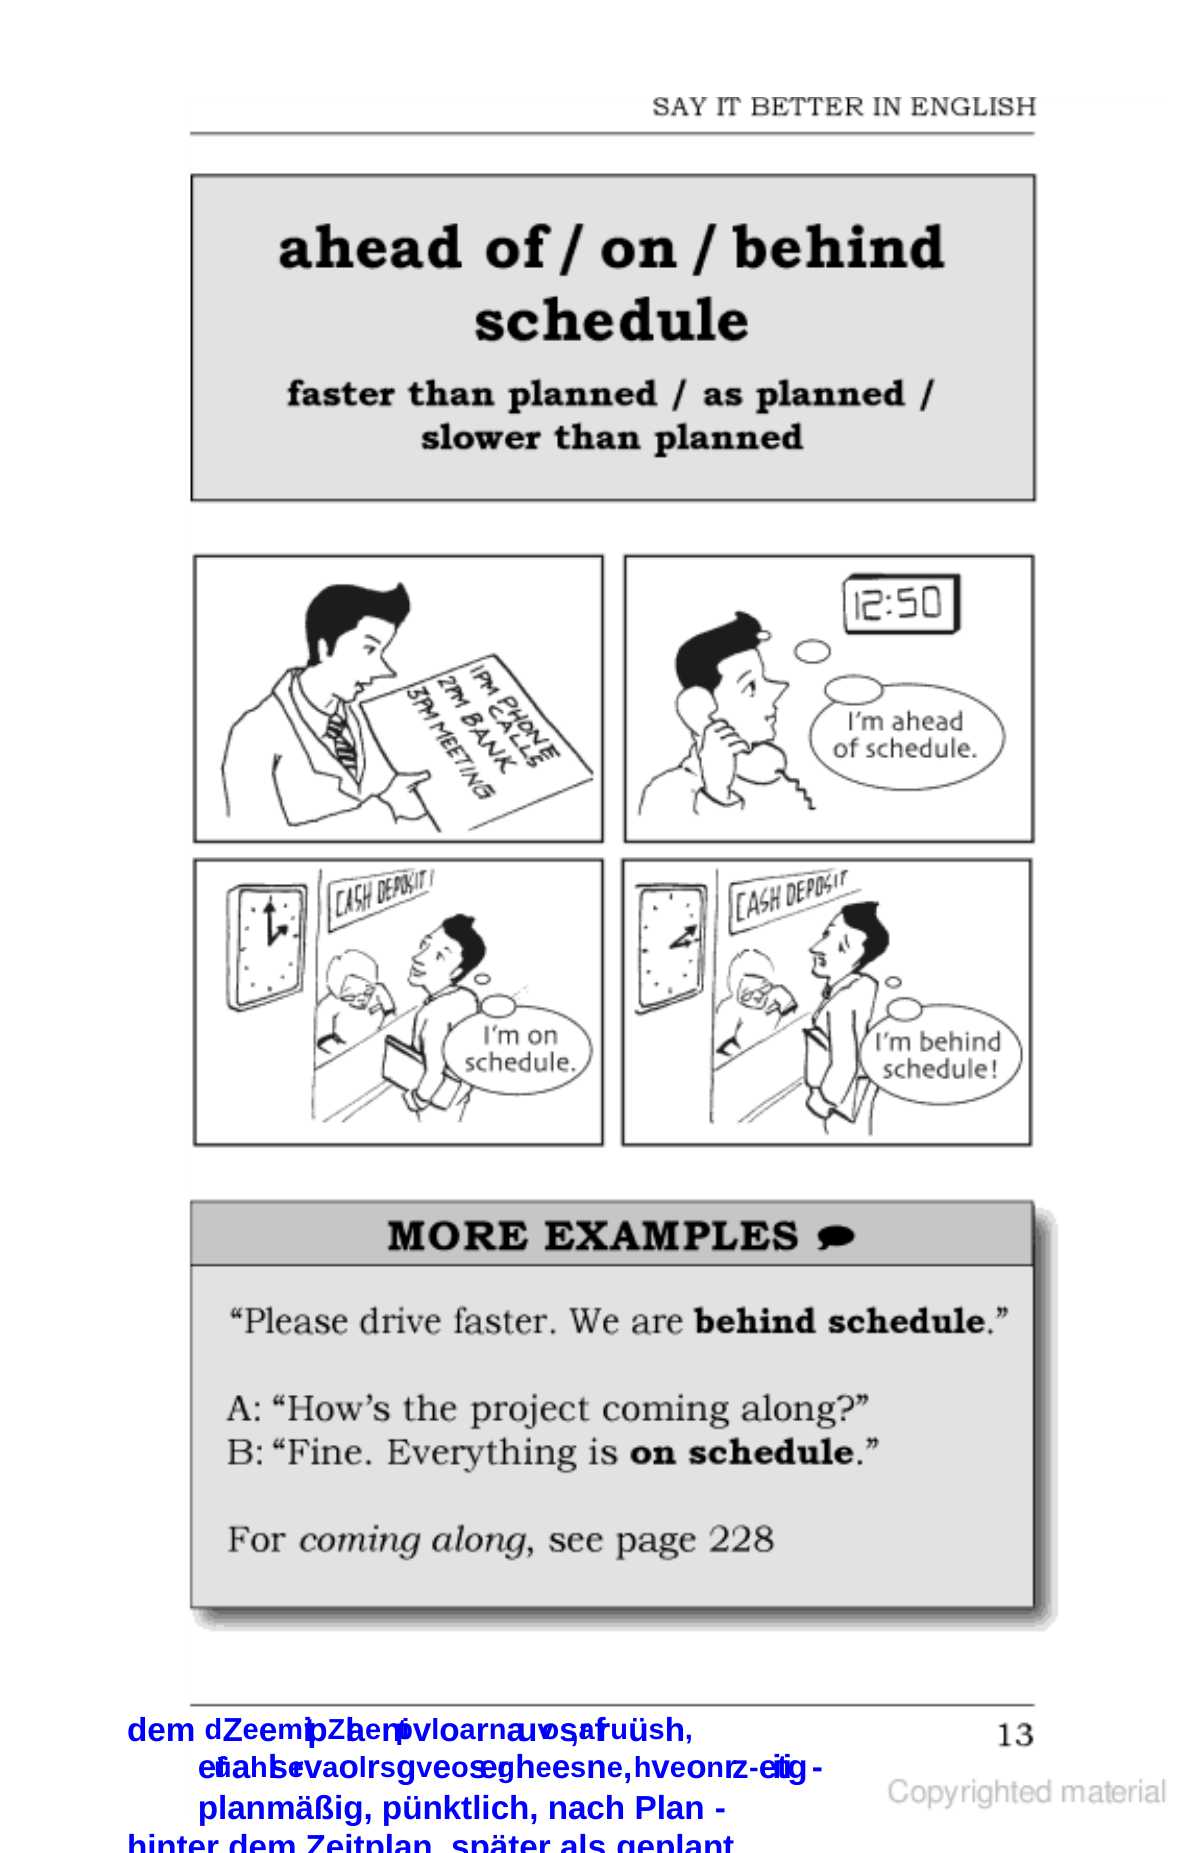

dem dZeemitpZlaenitpvloarnauvos,rafruüsh, efrüahlservaolrsgveosergheesne, hveonrz-eitig -  planmäßig, pünktlich, nach Plan -
hinter dem Zeitplan, später als geplant